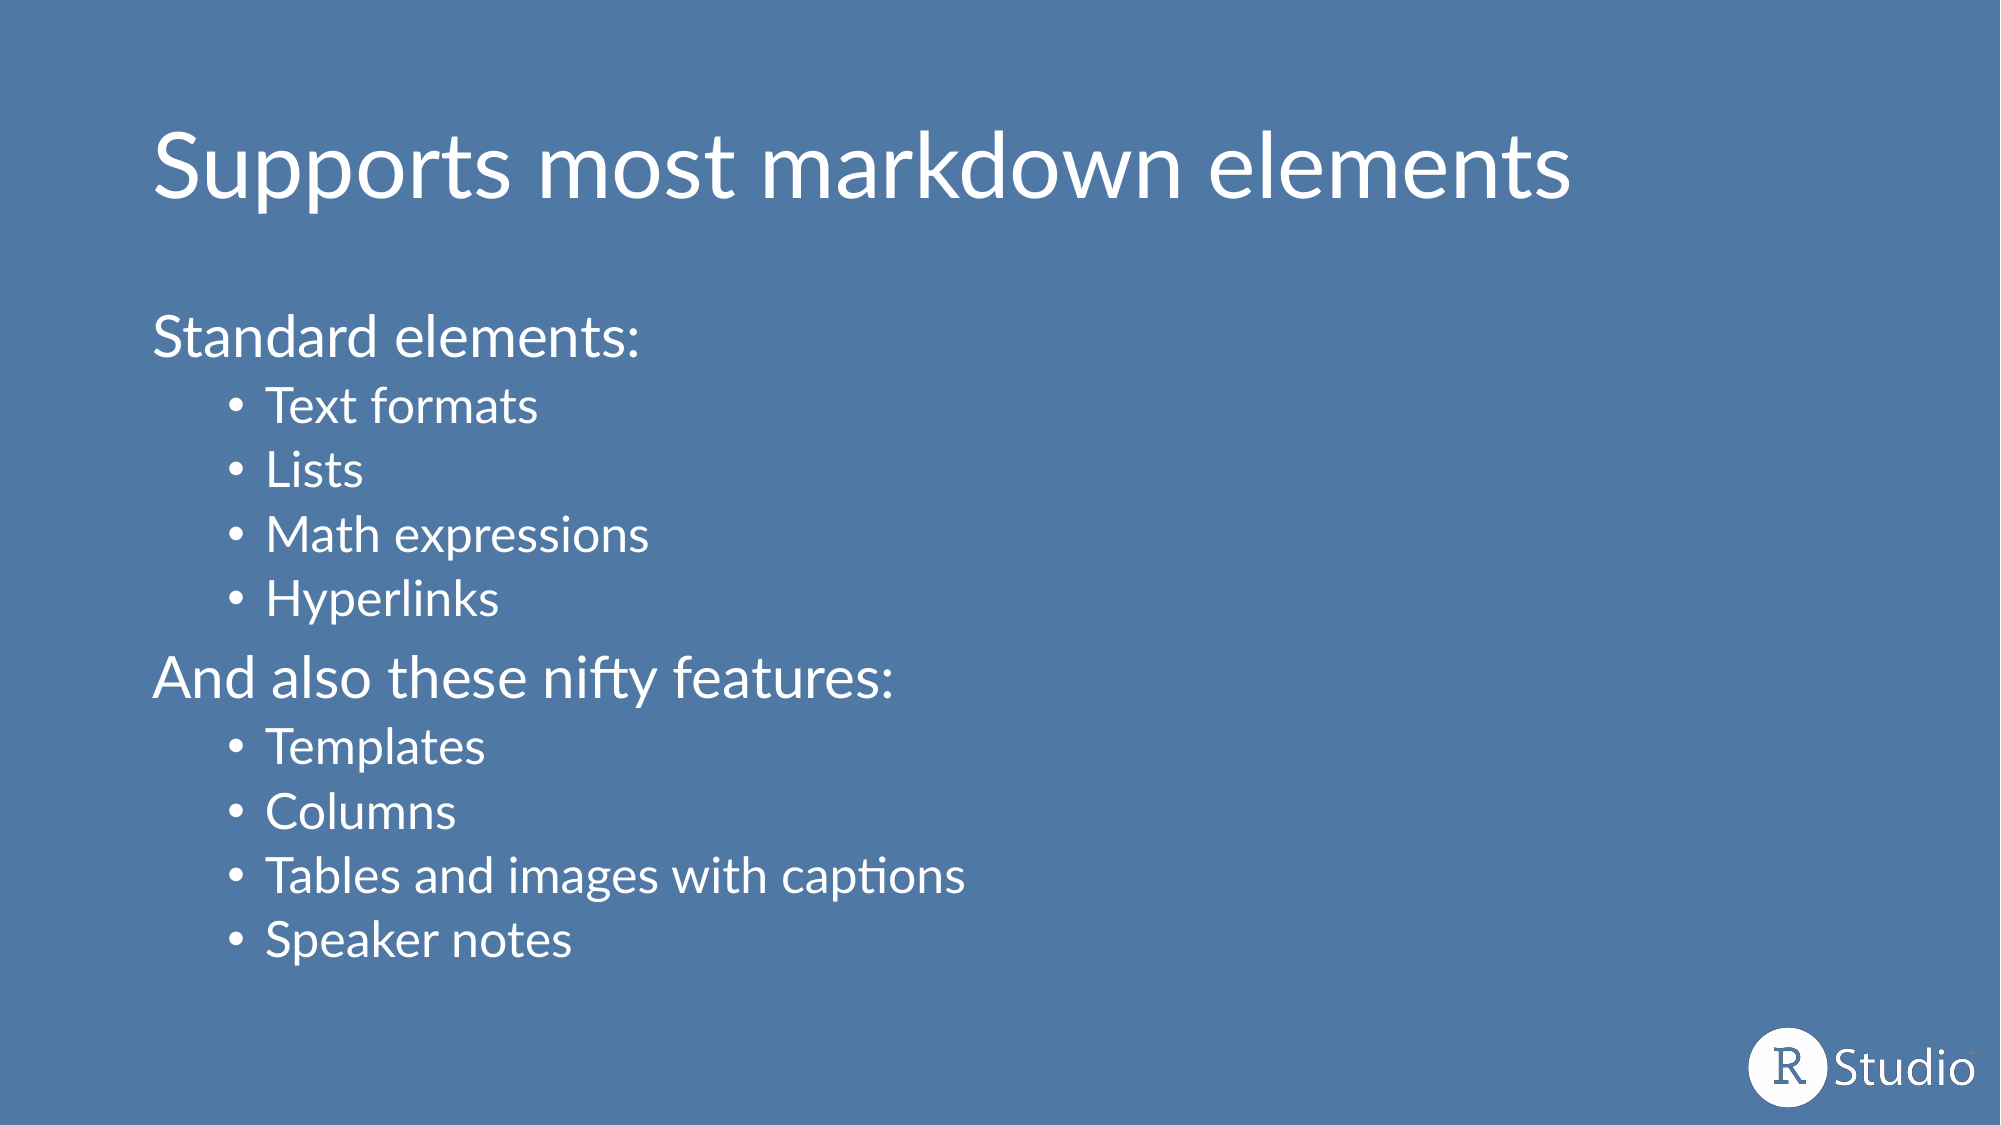

# Supports most markdown elements
Standard elements:
Text formats
Lists
Math expressions
Hyperlinks
And also these nifty features:
Templates
Columns
Tables and images with captions
Speaker notes